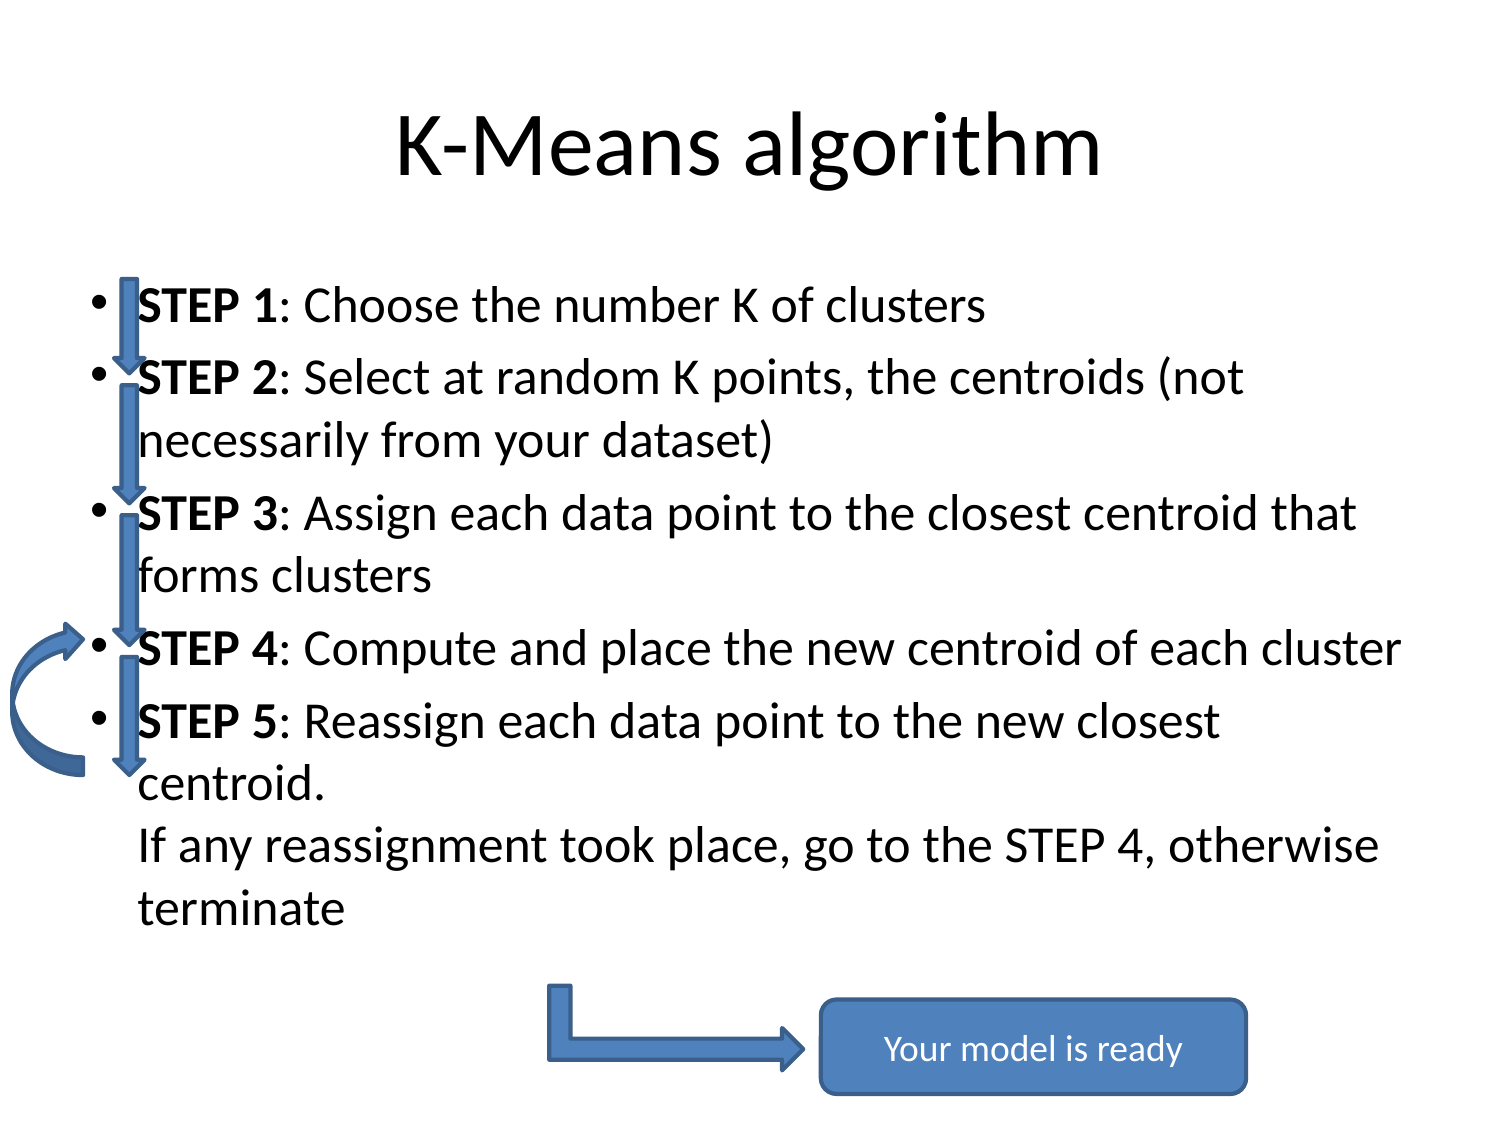

# K-Means algorithm
STEP 1: Choose the number K of clusters
STEP 2: Select at random K points, the centroids (not necessarily from your dataset)
STEP 3: Assign each data point to the closest centroid that forms clusters
STEP 4: Compute and place the new centroid of each cluster
STEP 5: Reassign each data point to the new closest centroid.
If any reassignment took place, go to the STEP 4, otherwise terminate

Your model is ready